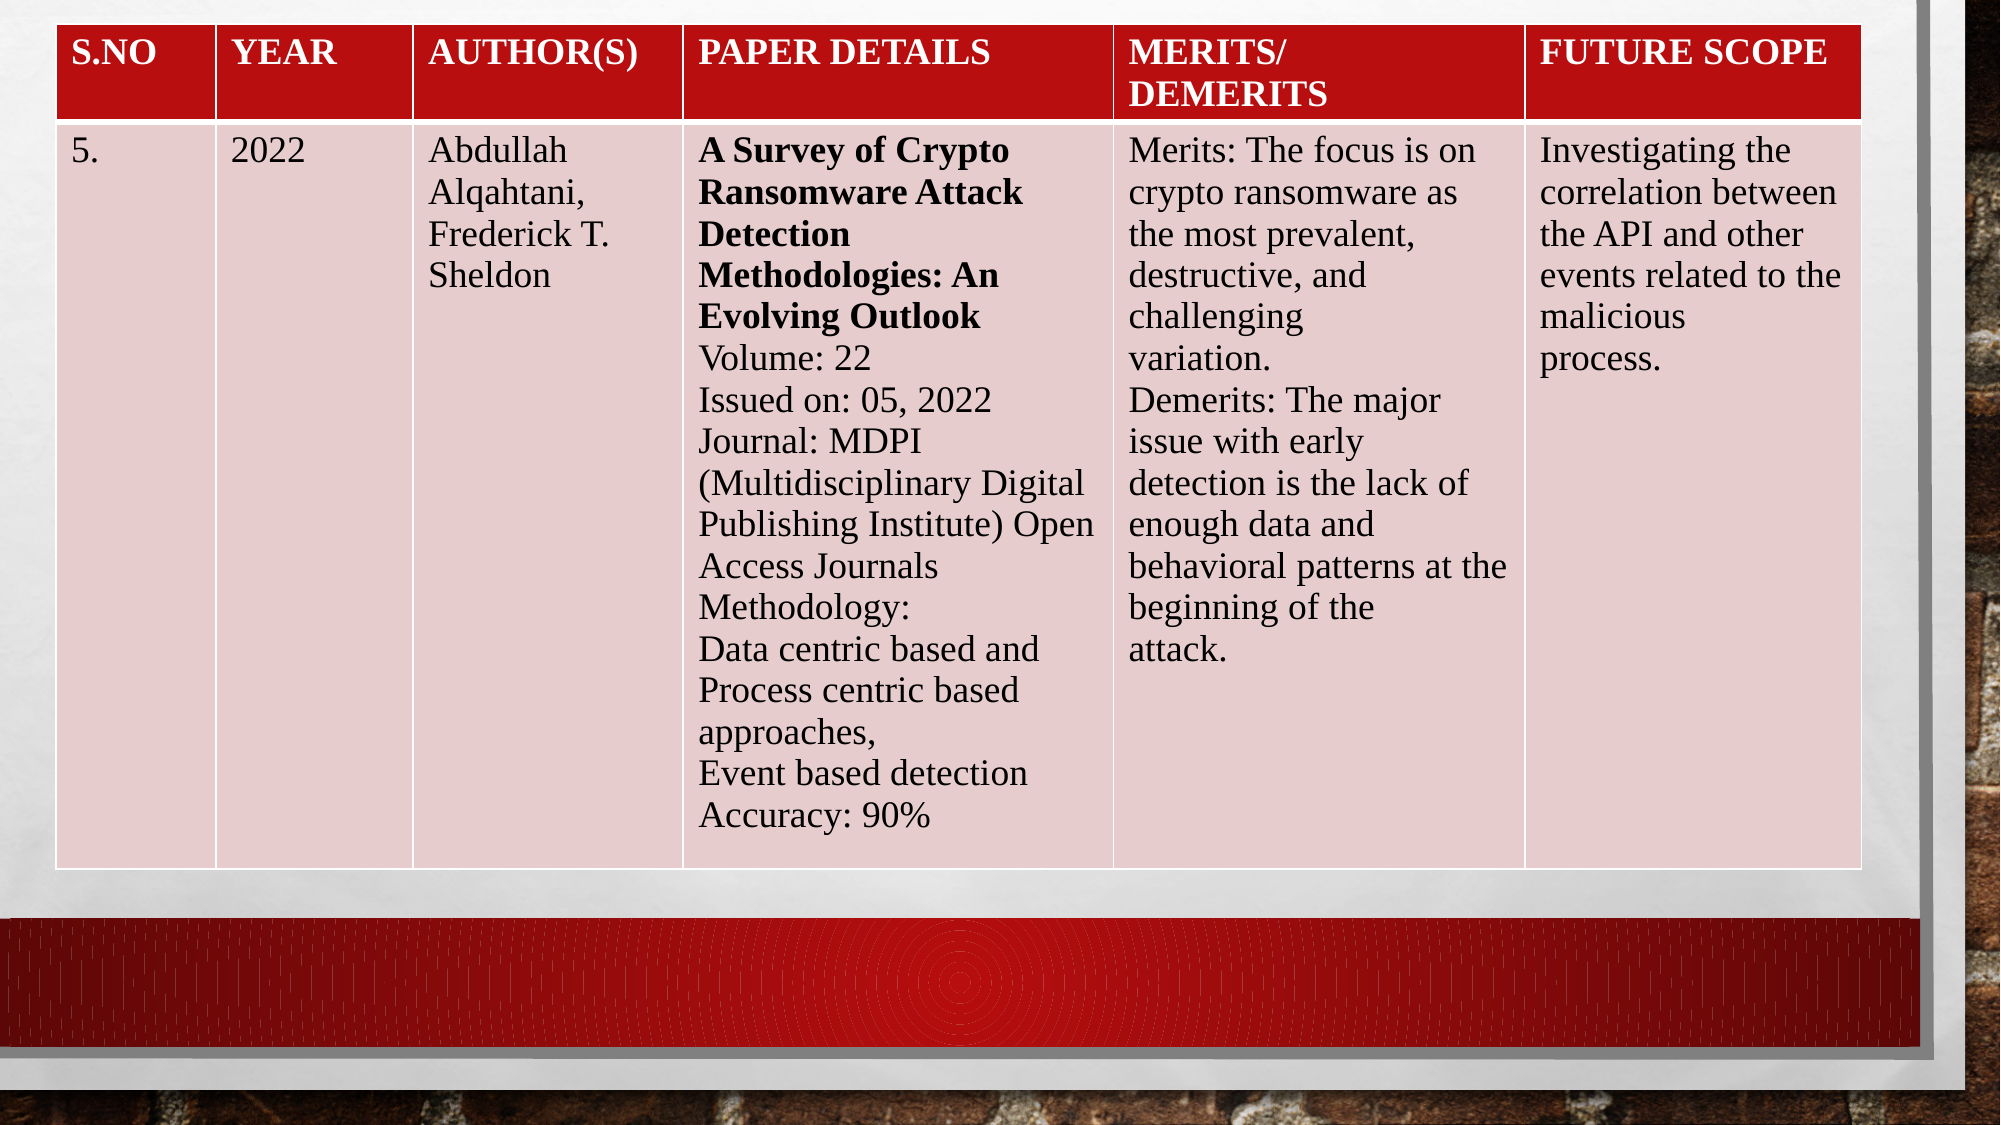

| S.NO | YEAR | AUTHOR(S) | PAPER DETAILS | MERITS/ DEMERITS | FUTURE SCOPE |
| --- | --- | --- | --- | --- | --- |
| 5. | 2022 | Abdullah Alqahtani, Frederick T. Sheldon | A Survey of Crypto Ransomware Attack Detection Methodologies: An Evolving Outlook Volume: 22 Issued on: 05, 2022 Journal: MDPI (Multidisciplinary Digital Publishing Institute) Open Access Journals Methodology: Data centric based and Process centric based approaches, Event based detection Accuracy: 90% | Merits: The focus is on crypto ransomware as the most prevalent, destructive, and challenging  variation. Demerits: The major issue with early detection is the lack of enough data and behavioral patterns at the beginning of the  attack. | Investigating the correlation between the API and other events related to the malicious  process. |